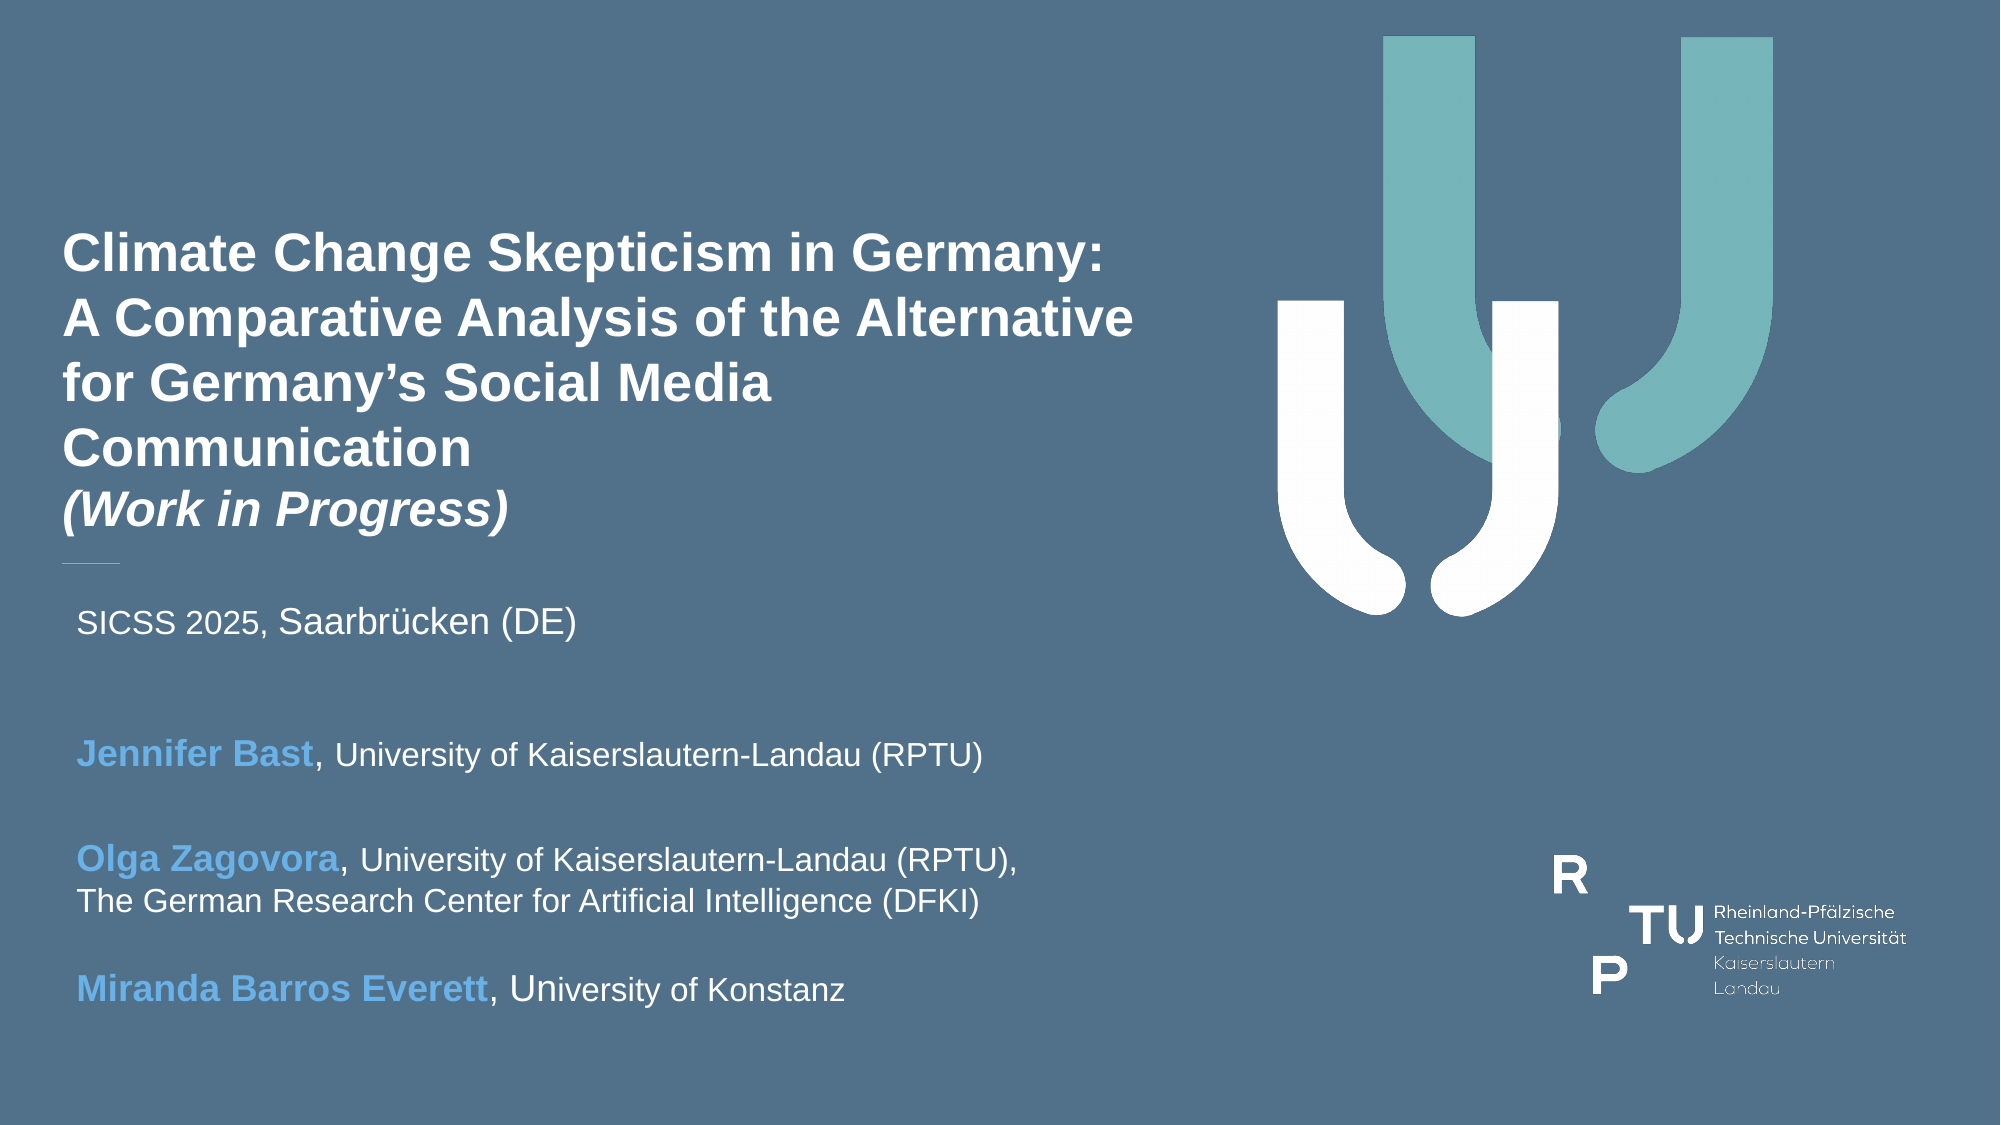

Climate Change Skepticism in Germany:
A Comparative Analysis of the Alternative for Germany’s Social Media Communication
(Work in Progress)
SICSS 2025, Saarbrücken (DE)

Jennifer Bast, University of Kaiserslautern-Landau (RPTU)
Olga Zagovora, University of Kaiserslautern-Landau (RPTU),
The German Research Center for Artificial Intelligence (DFKI)
Miranda Barros Everett, University of Konstanz